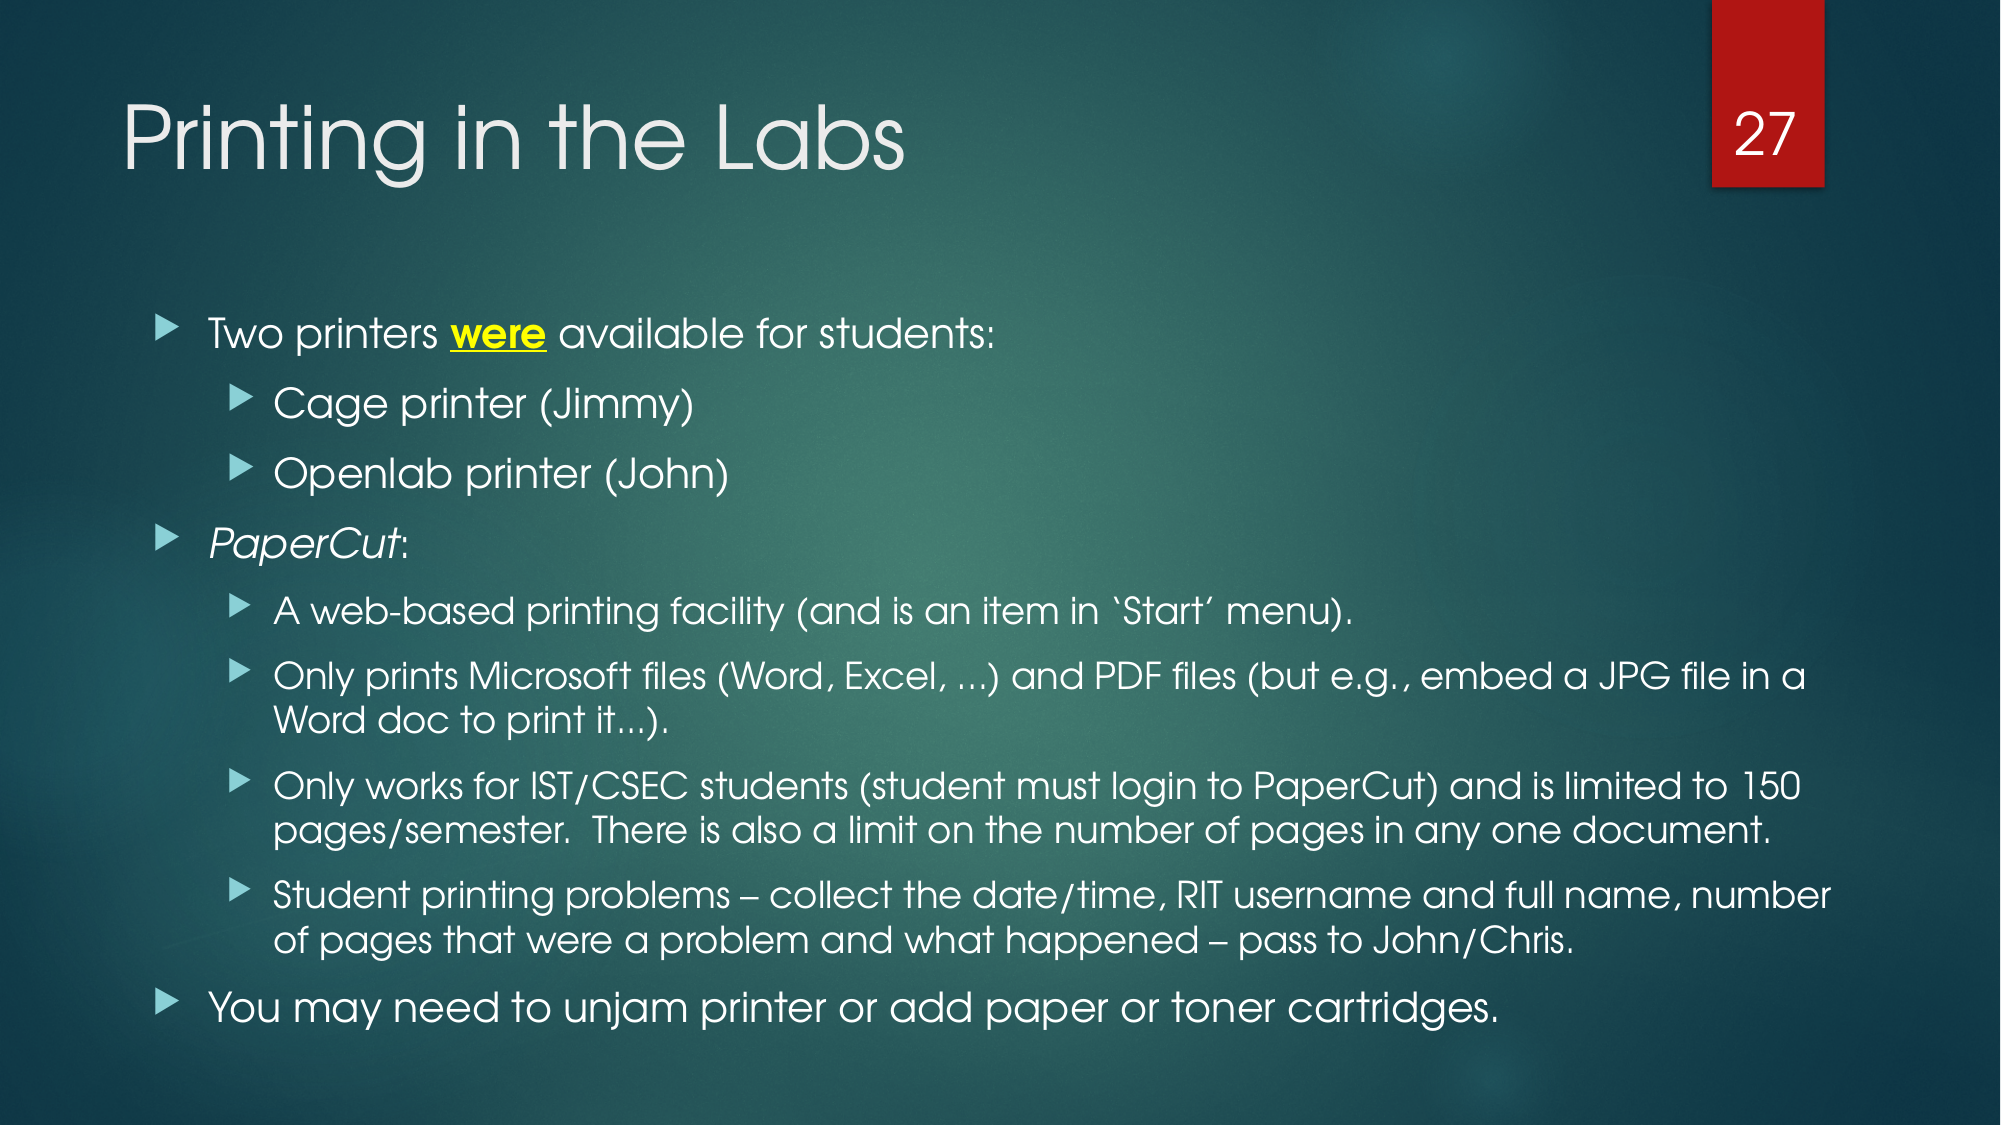

27
# Printing in the Labs
Two printers were available for students:
Cage printer (Jimmy)
Openlab printer (John)
PaperCut:
A web-based printing facility (and is an item in ‘Start’ menu).
Only prints Microsoft files (Word, Excel, …) and PDF files (but e.g., embed a JPG file in a Word doc to print it...).
Only works for IST/CSEC students (student must login to PaperCut) and is limited to 150 pages/semester.  There is also a limit on the number of pages in any one document.
Student printing problems – collect the date/time, RIT username and full name, number of pages that were a problem and what happened – pass to John/Chris.
You may need to unjam printer or add paper or toner cartridges.